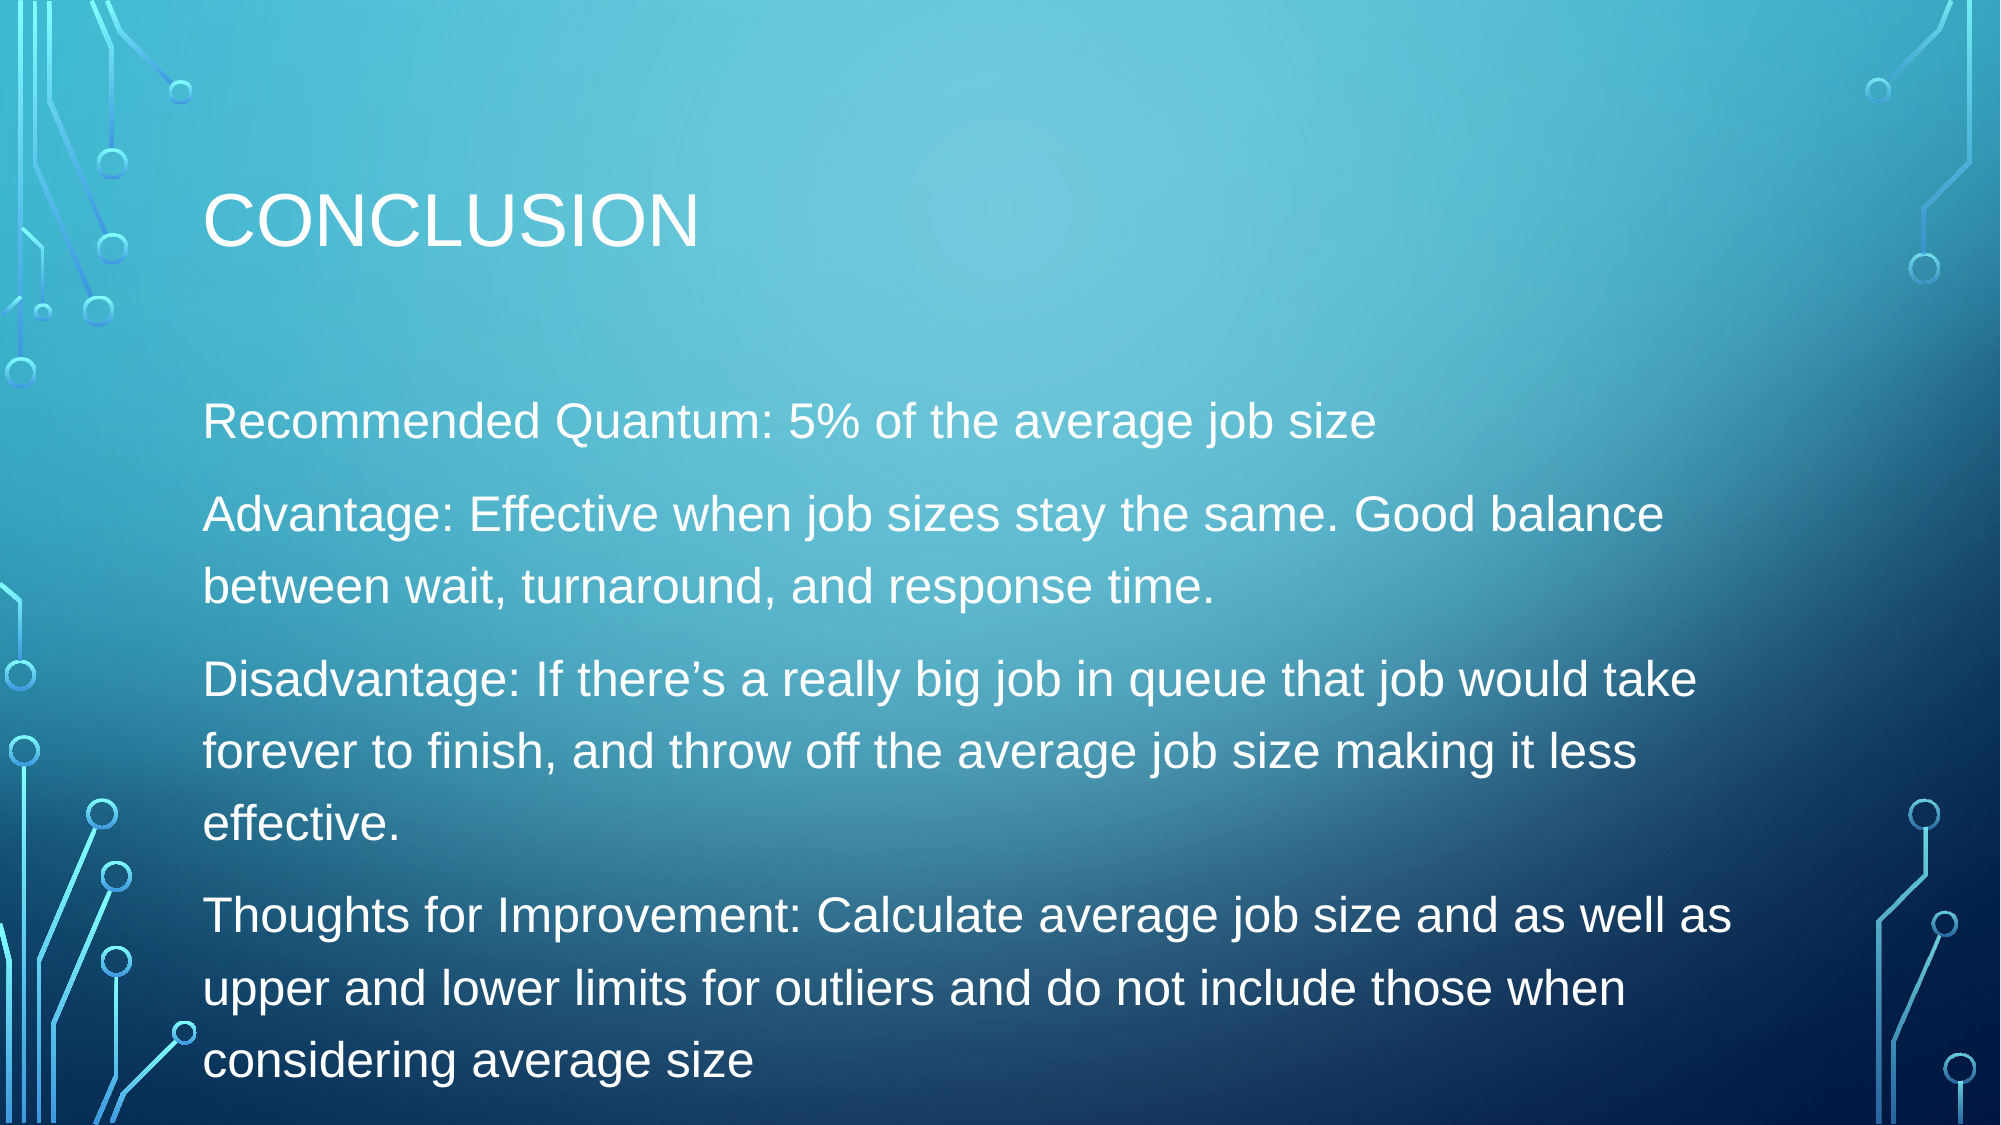

# Conclusion
Recommended Quantum: 5% of the average job size
Advantage: Effective when job sizes stay the same. Good balance between wait, turnaround, and response time.
Disadvantage: If there’s a really big job in queue that job would take forever to finish, and throw off the average job size making it less effective.
Thoughts for Improvement: Calculate average job size and as well as upper and lower limits for outliers and do not include those when considering average size